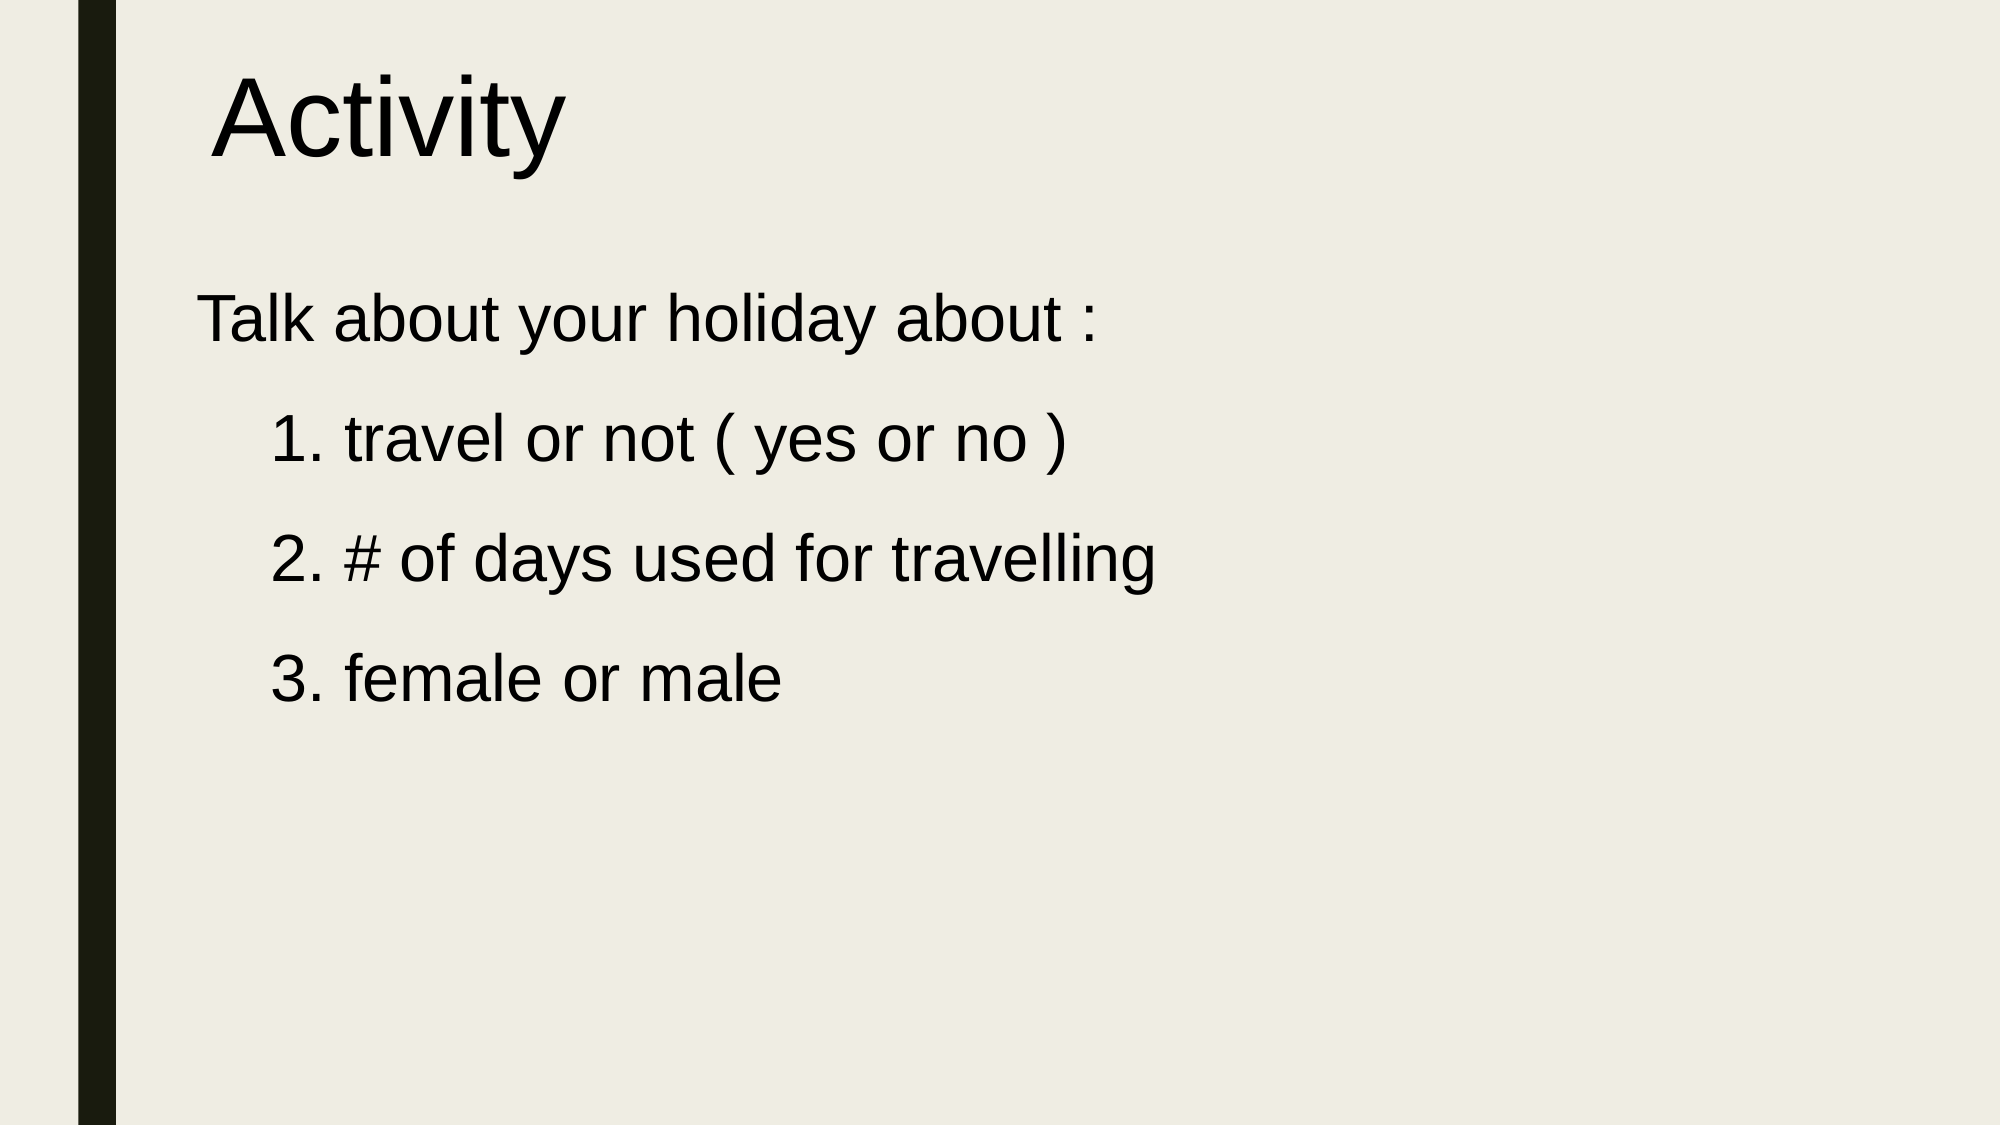

Activity
Talk about your holiday about :
    1. travel or not ( yes or no )
    2. # of days used for travelling
    3. female or male